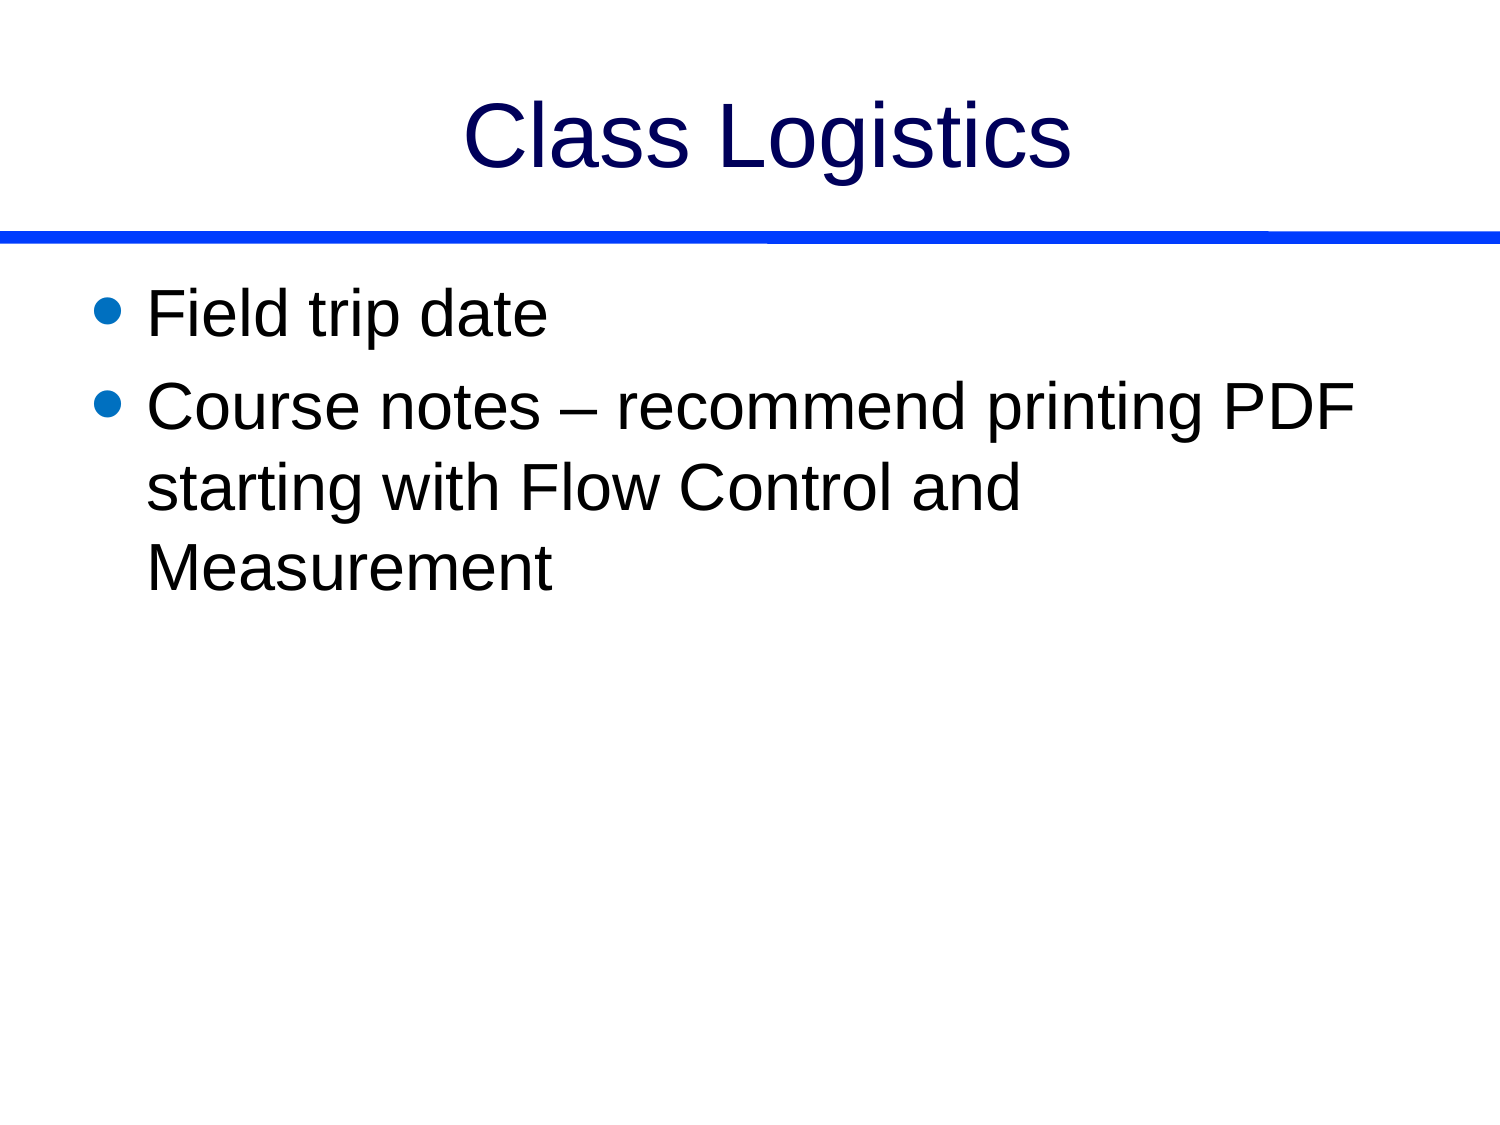

# Class Logistics
Field trip date
Course notes – recommend printing PDF starting with Flow Control and Measurement